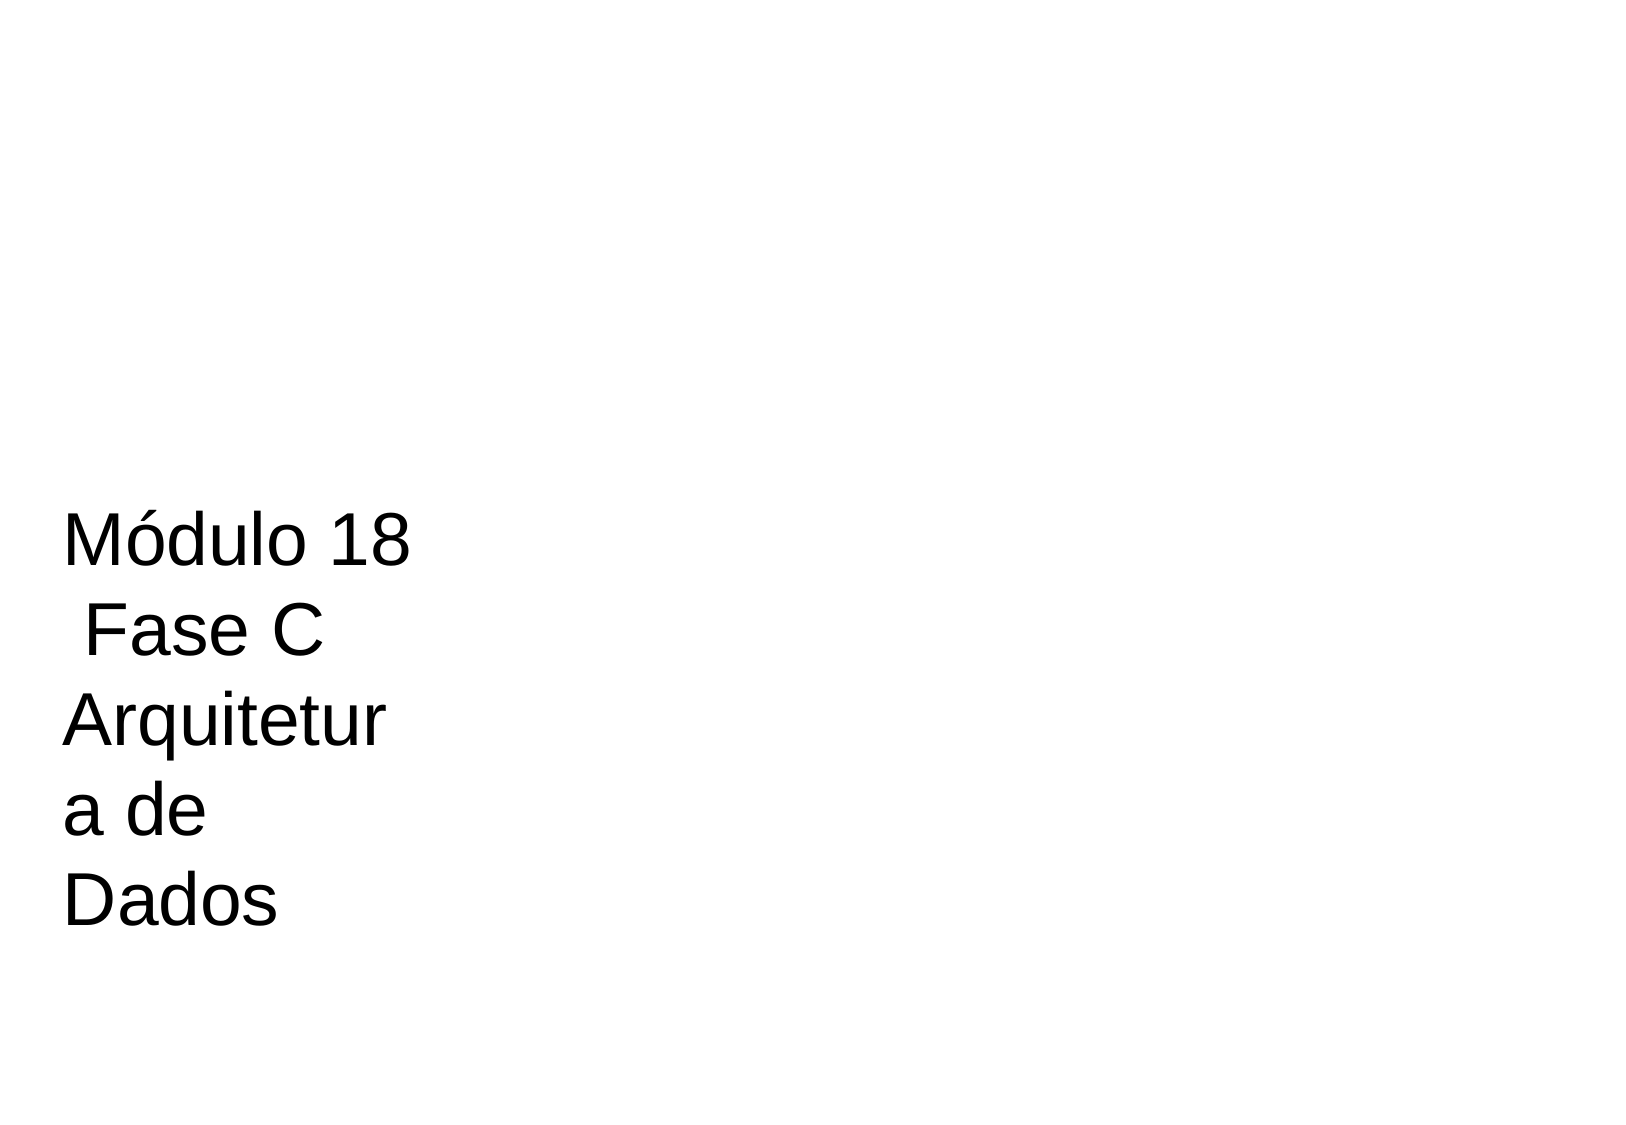

Módulo 18  Fase C
Arquitetura de Dados